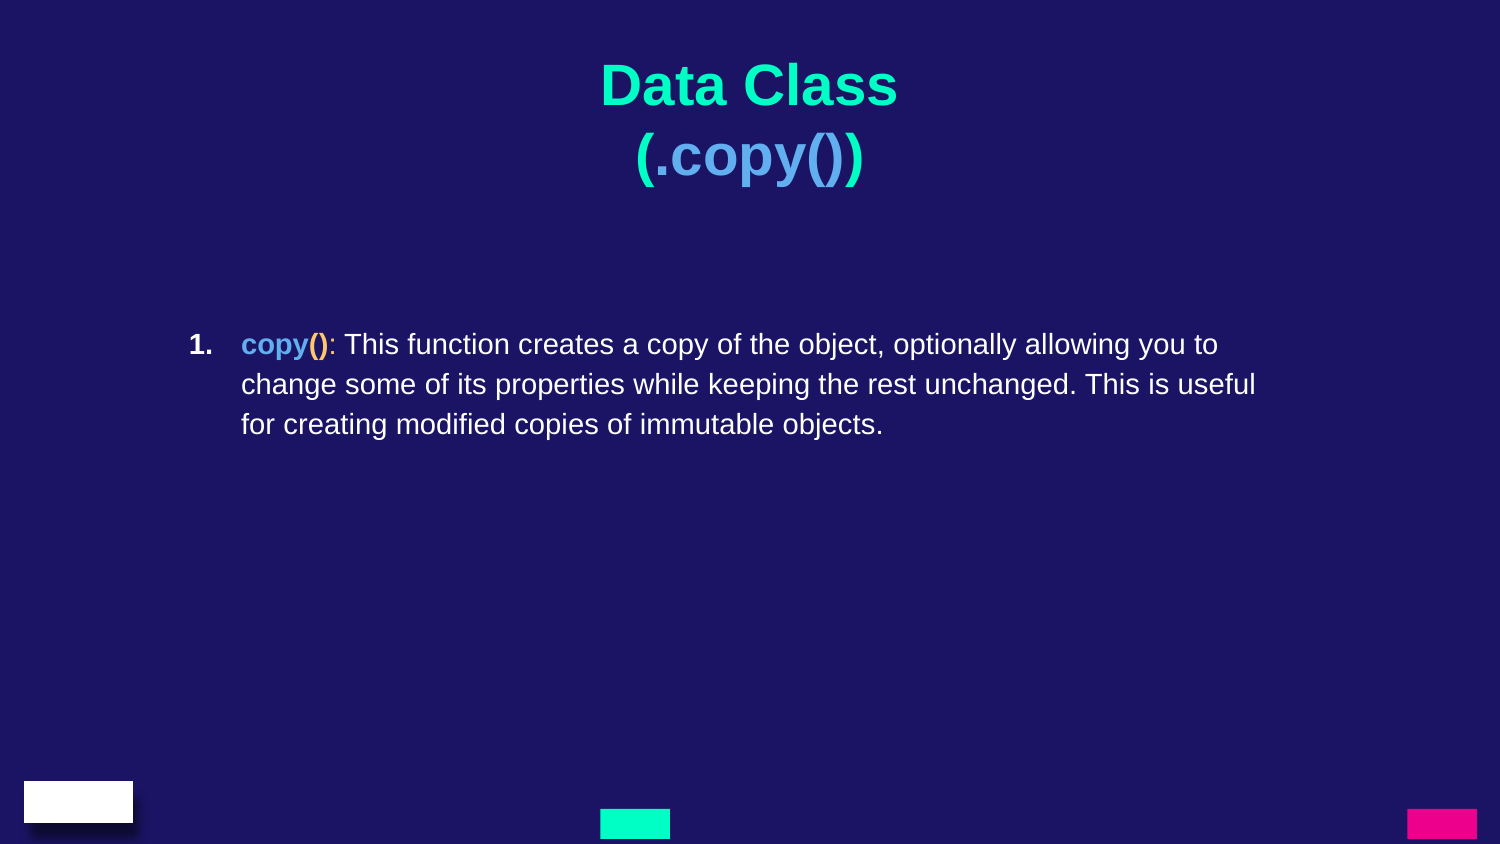

Data Class
(.copy())

copy(): This function creates a copy of the object, optionally allowing you to change some of its properties while keeping the rest unchanged. This is useful for creating modified copies of immutable objects.